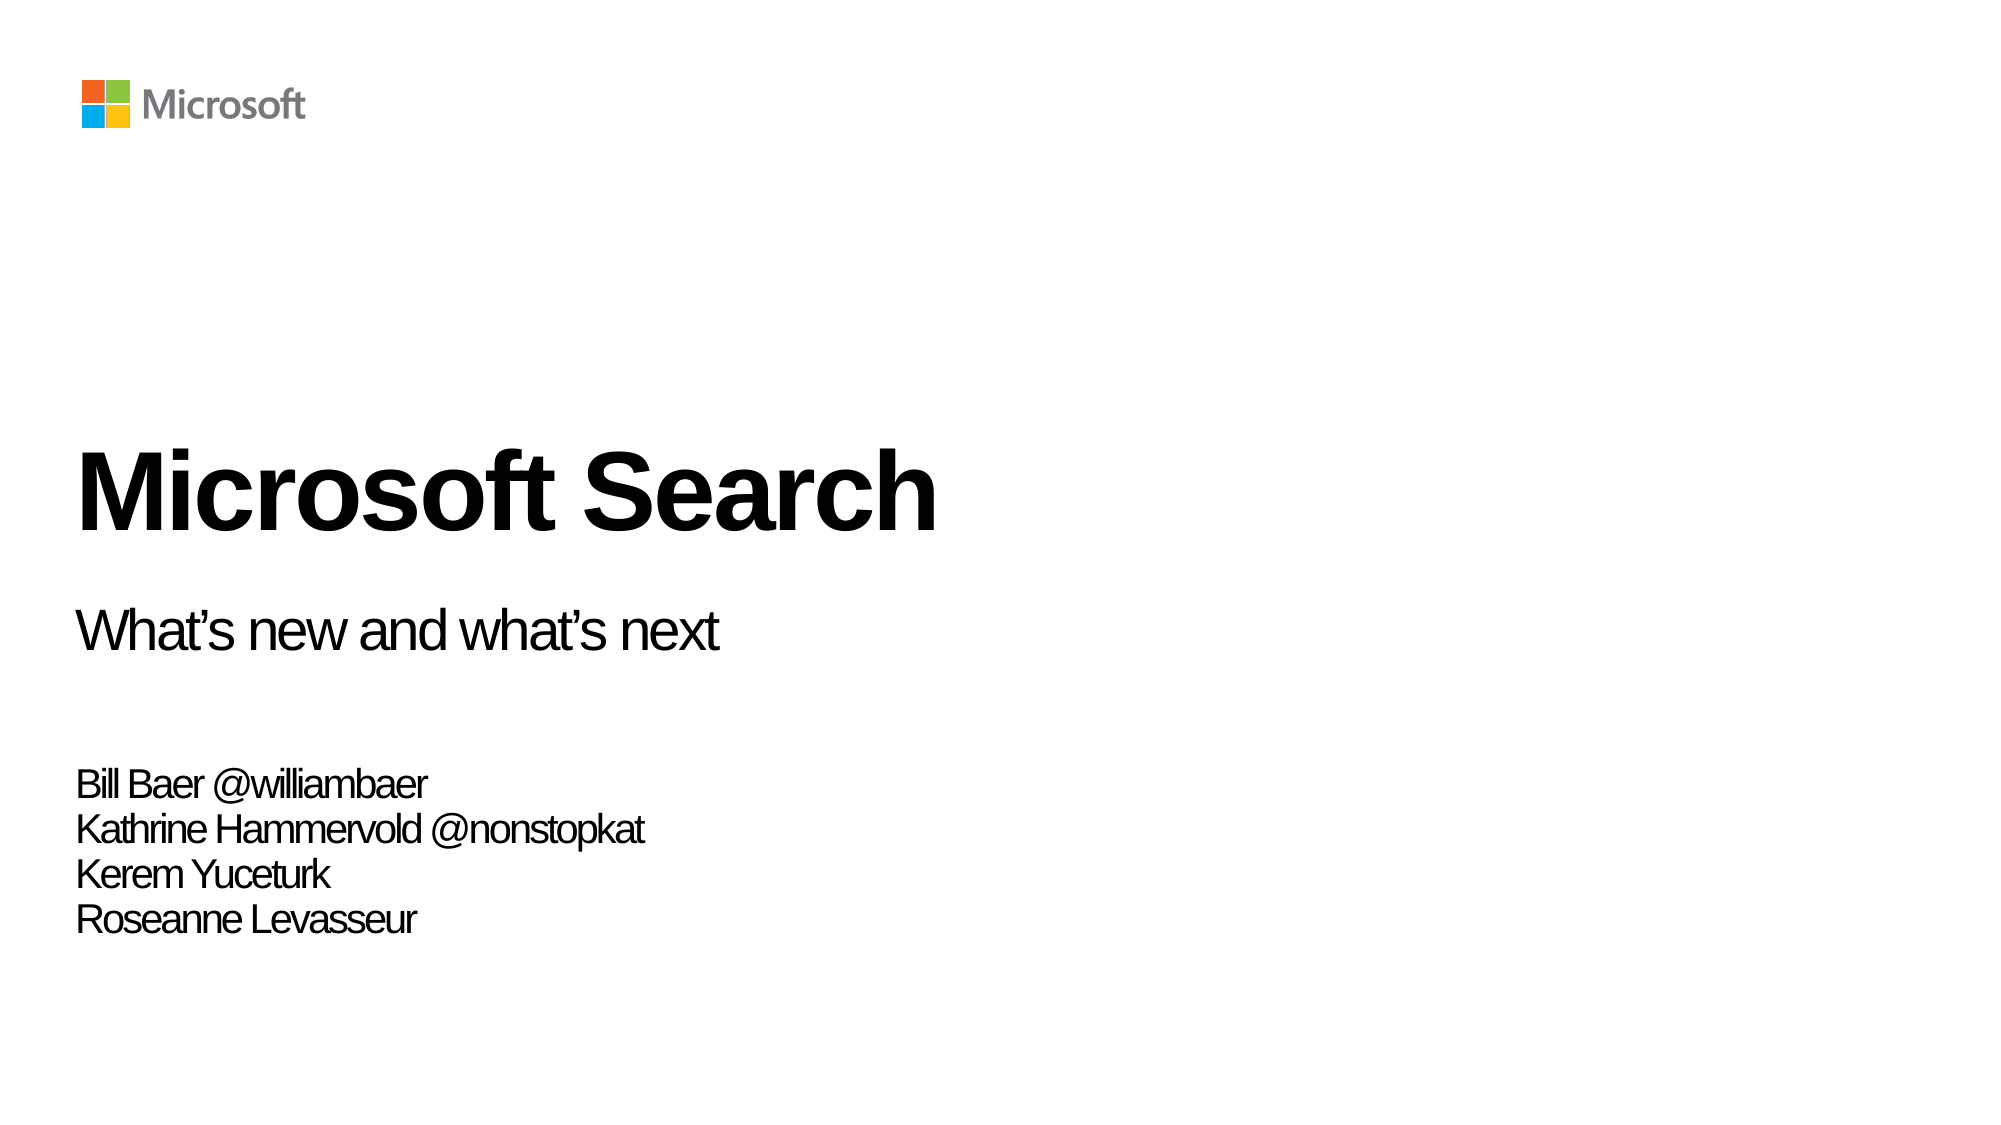

# Microsoft Search
What’s new and what’s next
Bill Baer @williambaer
Kathrine Hammervold @nonstopkat
Kerem Yuceturk
Roseanne Levasseur